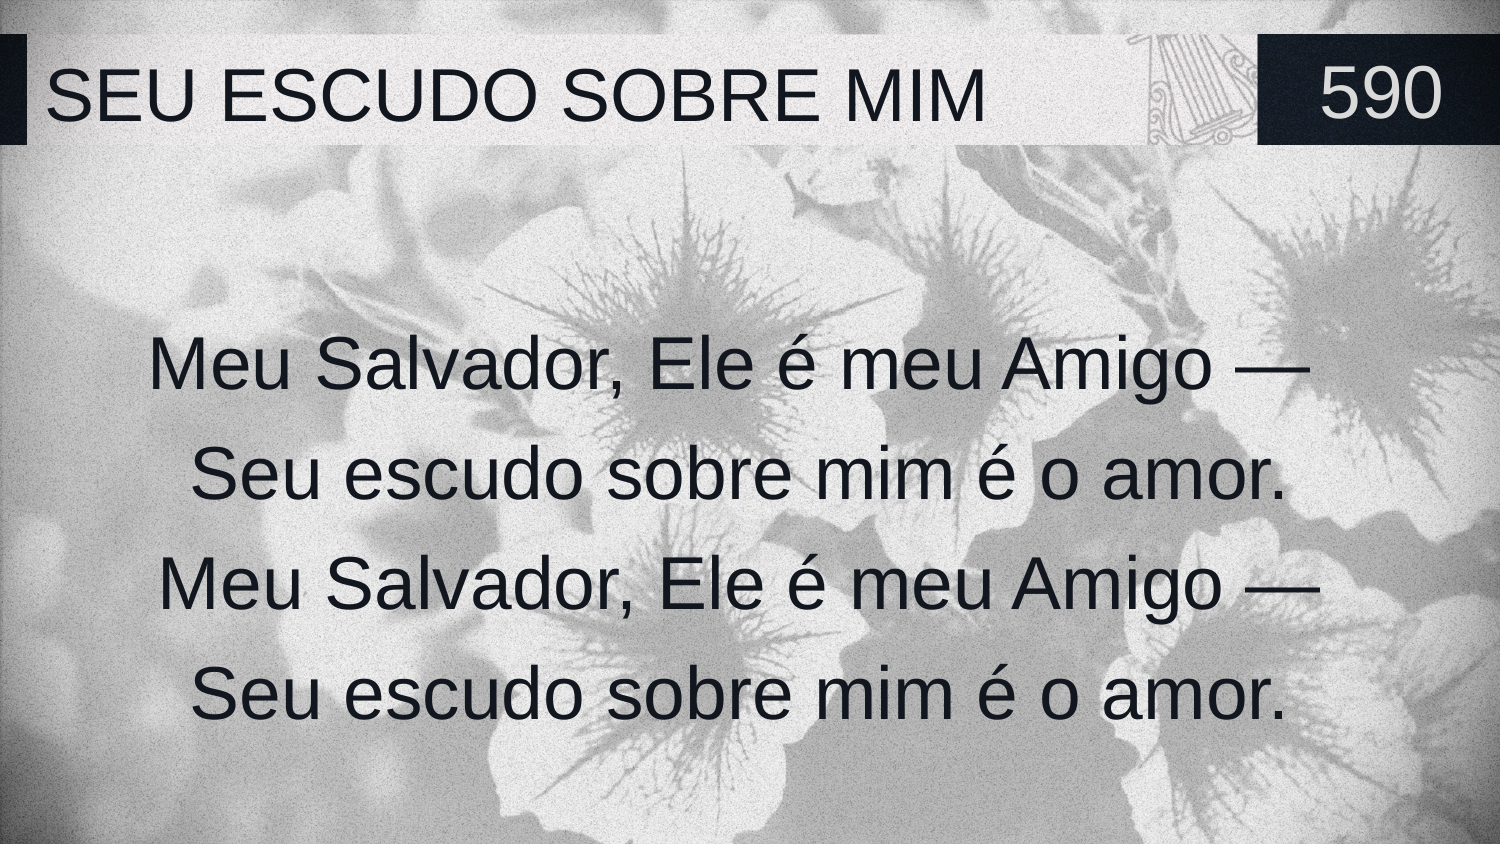

# SEU ESCUDO SOBRE MIM
590
Meu Salvador, Ele é meu Amigo —
Seu escudo sobre mim é o amor.
Meu Salvador, Ele é meu Amigo —
Seu escudo sobre mim é o amor.